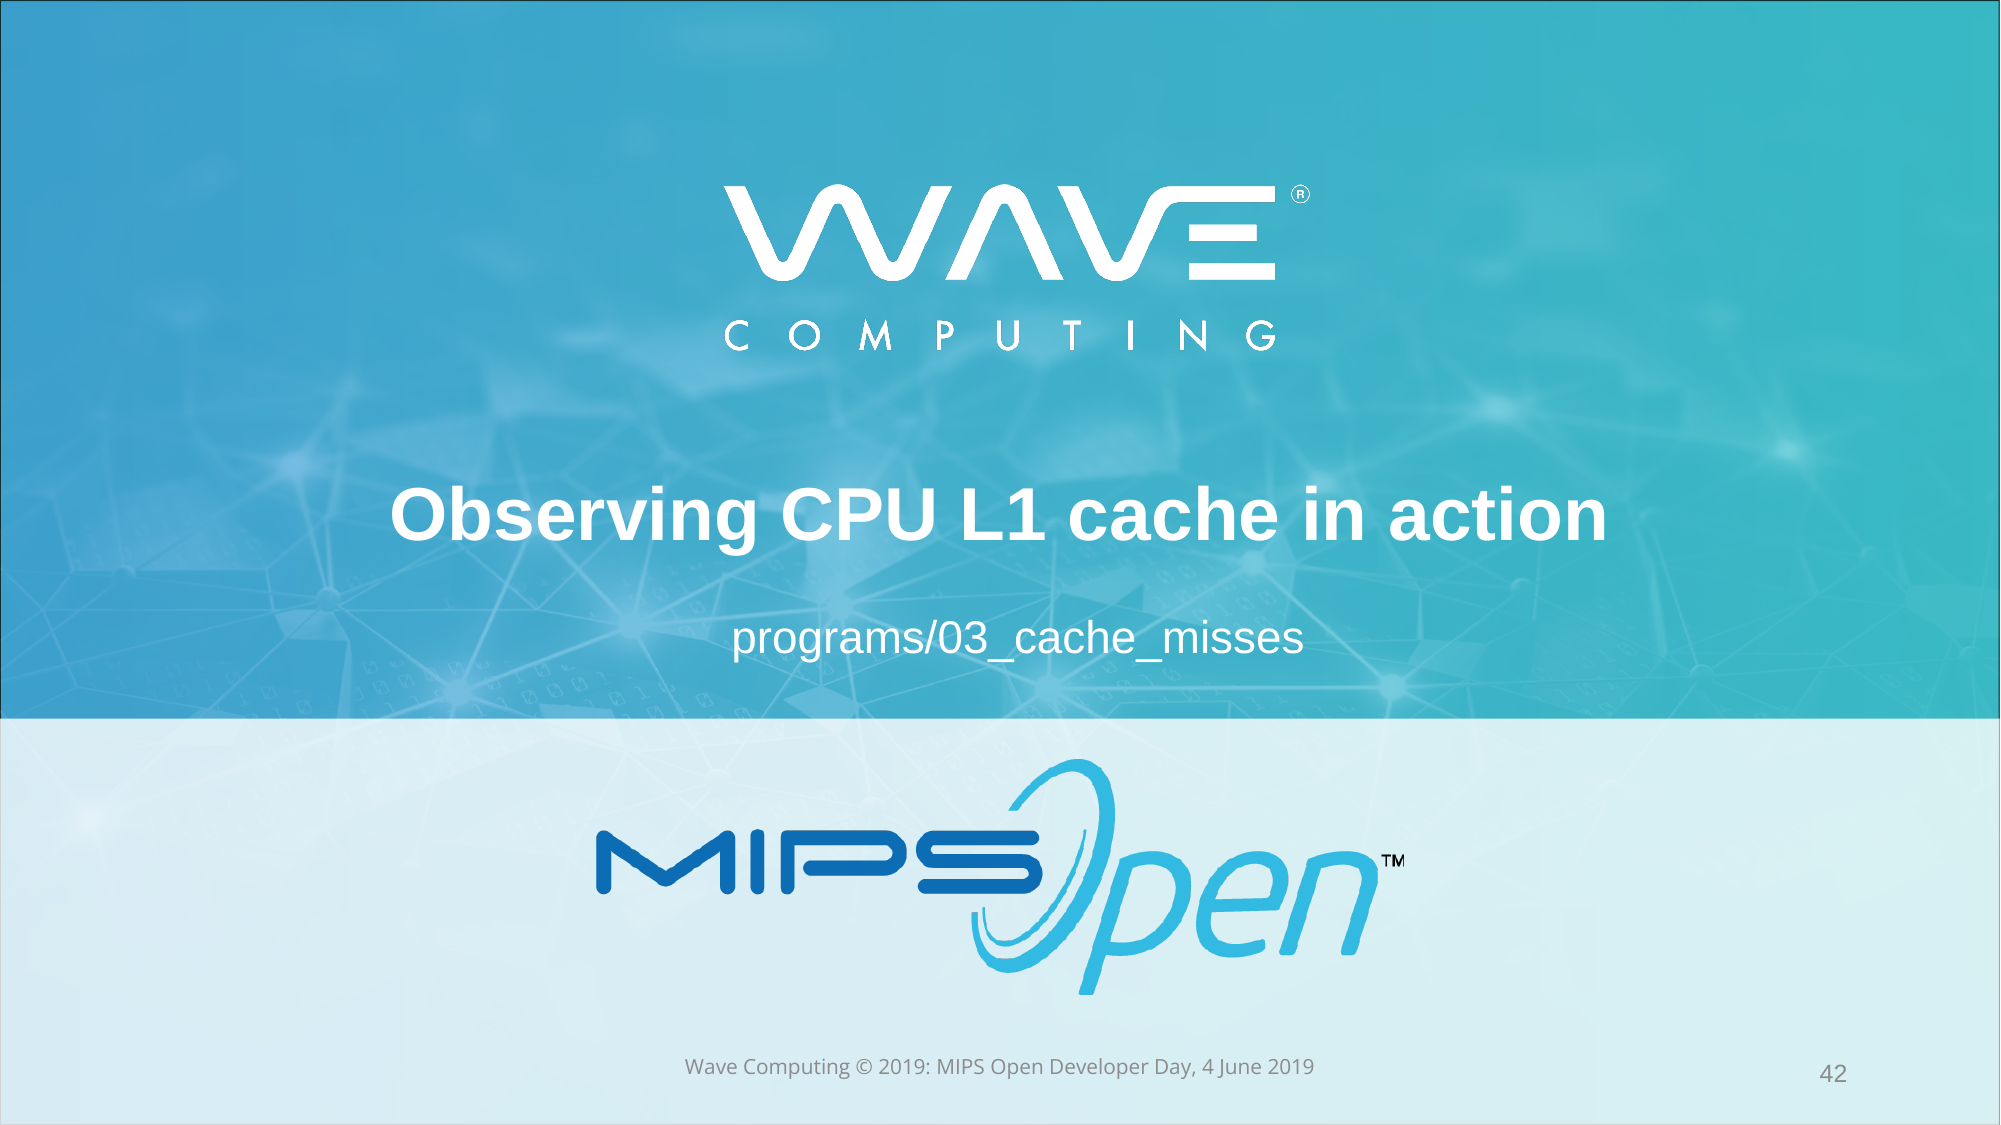

Observing CPU L1 cache in action
programs/03_cache_misses
42